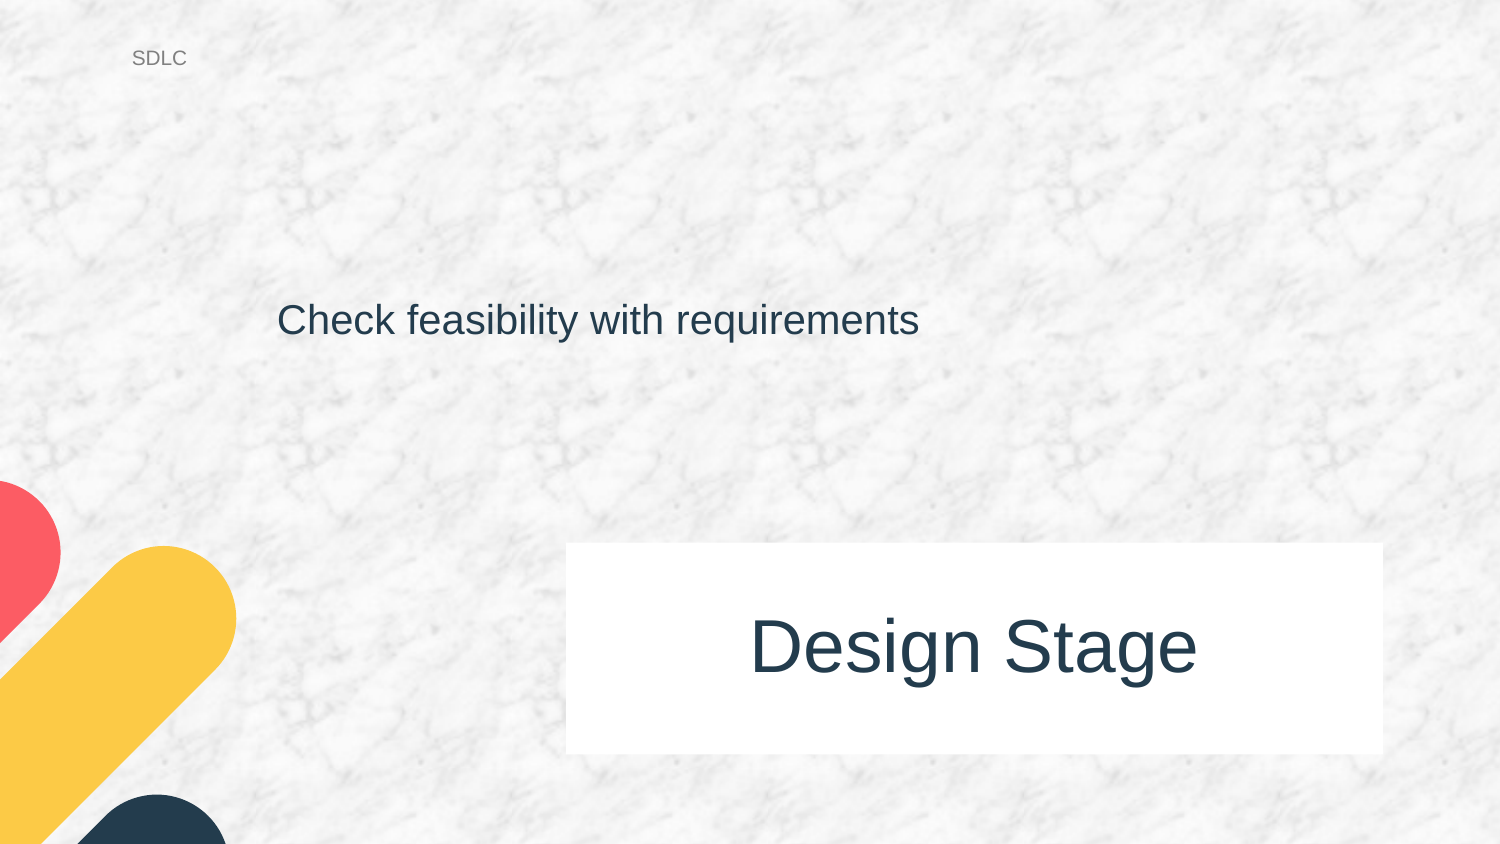

SDLC
Check feasibility with requirements
# Design Stage